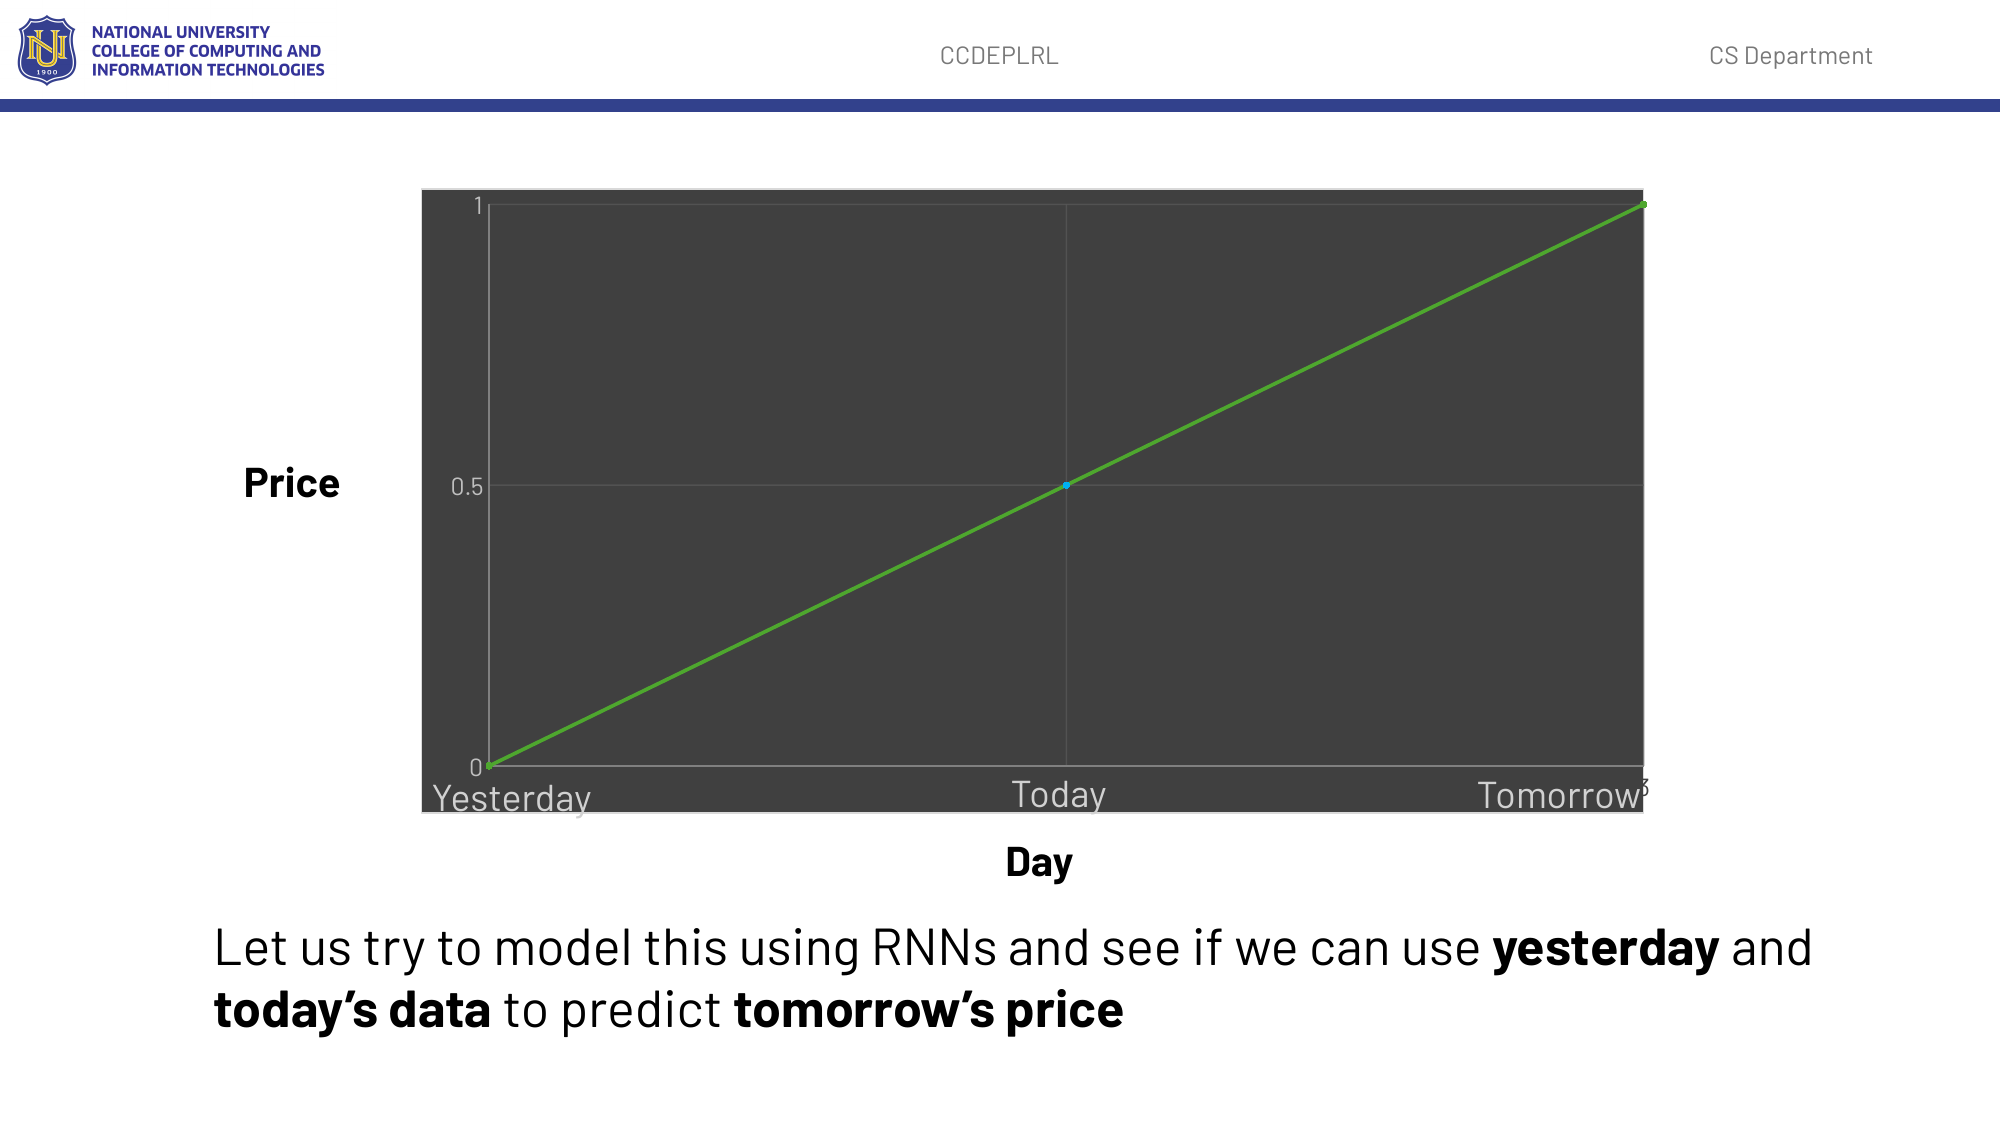

### Chart

| Category | Google |
|---|---|
Price
Day
Today
Tomorrow
Yesterday
Let us try to model this using RNNs and see if we can use yesterday and today’s data to predict tomorrow’s price